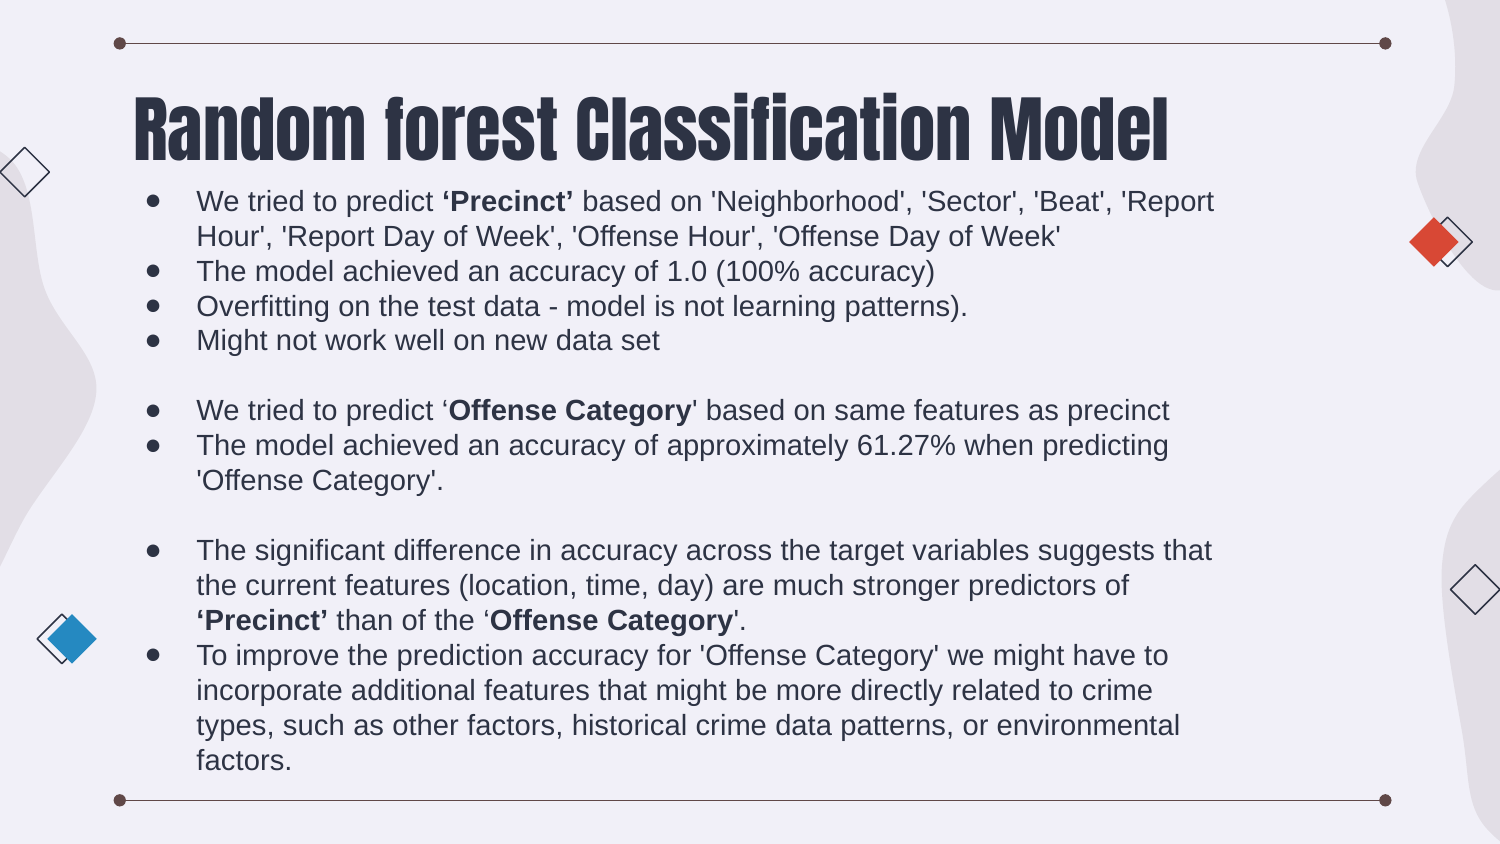

# Random forest Classification Model

We tried to predict ‘Precinct’ based on 'Neighborhood', 'Sector', 'Beat', 'Report Hour', 'Report Day of Week', 'Offense Hour', 'Offense Day of Week'
The model achieved an accuracy of 1.0 (100% accuracy)
Overfitting on the test data - model is not learning patterns).
Might not work well on new data set

We tried to predict ‘Offense Category' based on same features as precinct
The model achieved an accuracy of approximately 61.27% when predicting 'Offense Category'.

The significant difference in accuracy across the target variables suggests that the current features (location, time, day) are much stronger predictors of ‘Precinct’ than of the ‘Offense Category'.
To improve the prediction accuracy for 'Offense Category' we might have to incorporate additional features that might be more directly related to crime types, such as other factors, historical crime data patterns, or environmental factors.